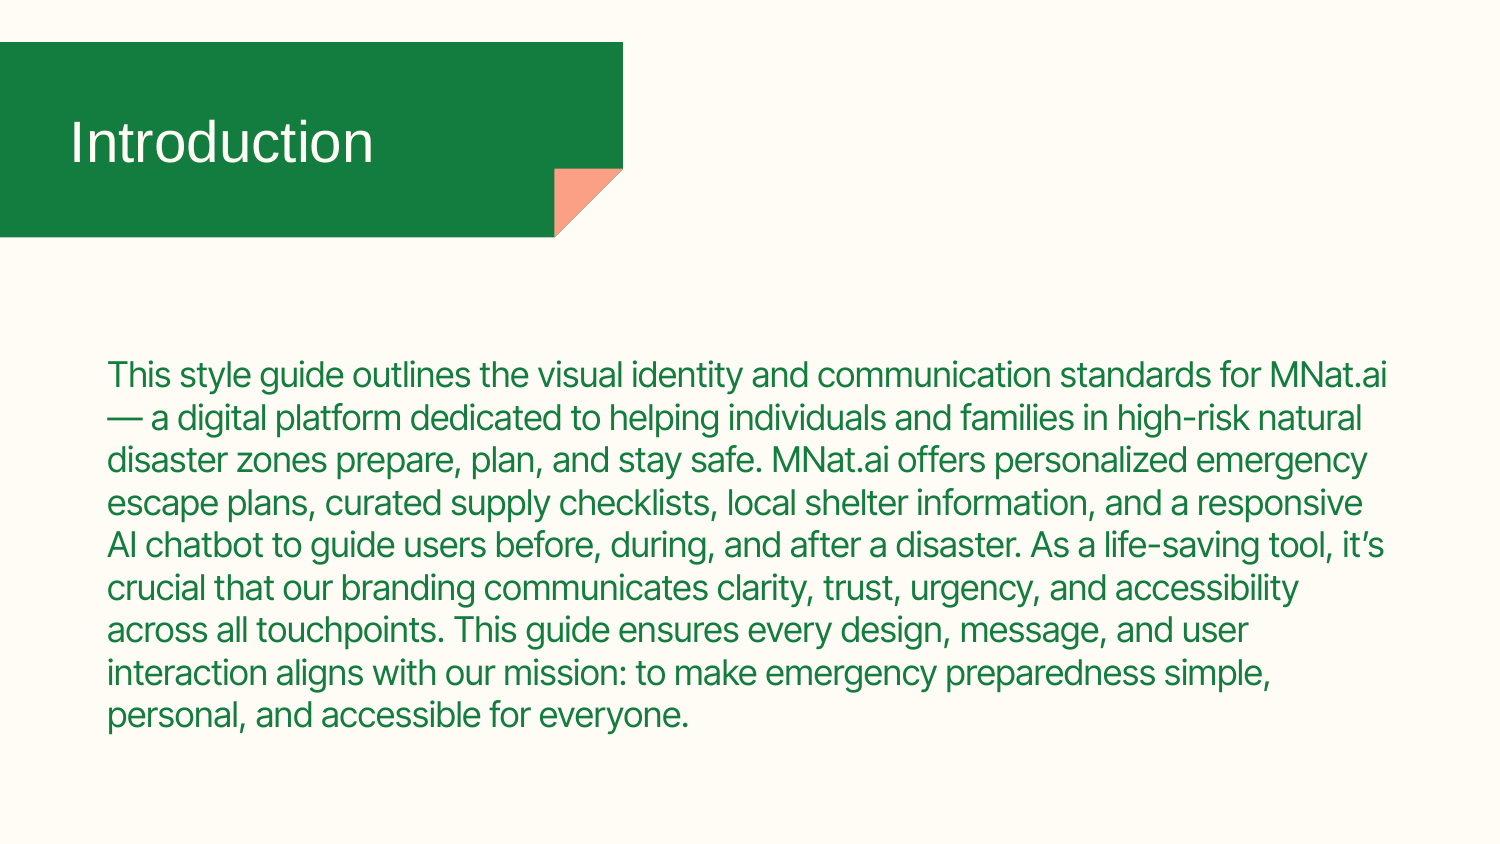

# Introduction
This style guide outlines the visual identity and communication standards for MNat.ai — a digital platform dedicated to helping individuals and families in high-risk natural disaster zones prepare, plan, and stay safe. MNat.ai offers personalized emergency escape plans, curated supply checklists, local shelter information, and a responsive AI chatbot to guide users before, during, and after a disaster. As a life-saving tool, it’s crucial that our branding communicates clarity, trust, urgency, and accessibility across all touchpoints. This guide ensures every design, message, and user interaction aligns with our mission: to make emergency preparedness simple, personal, and accessible for everyone.